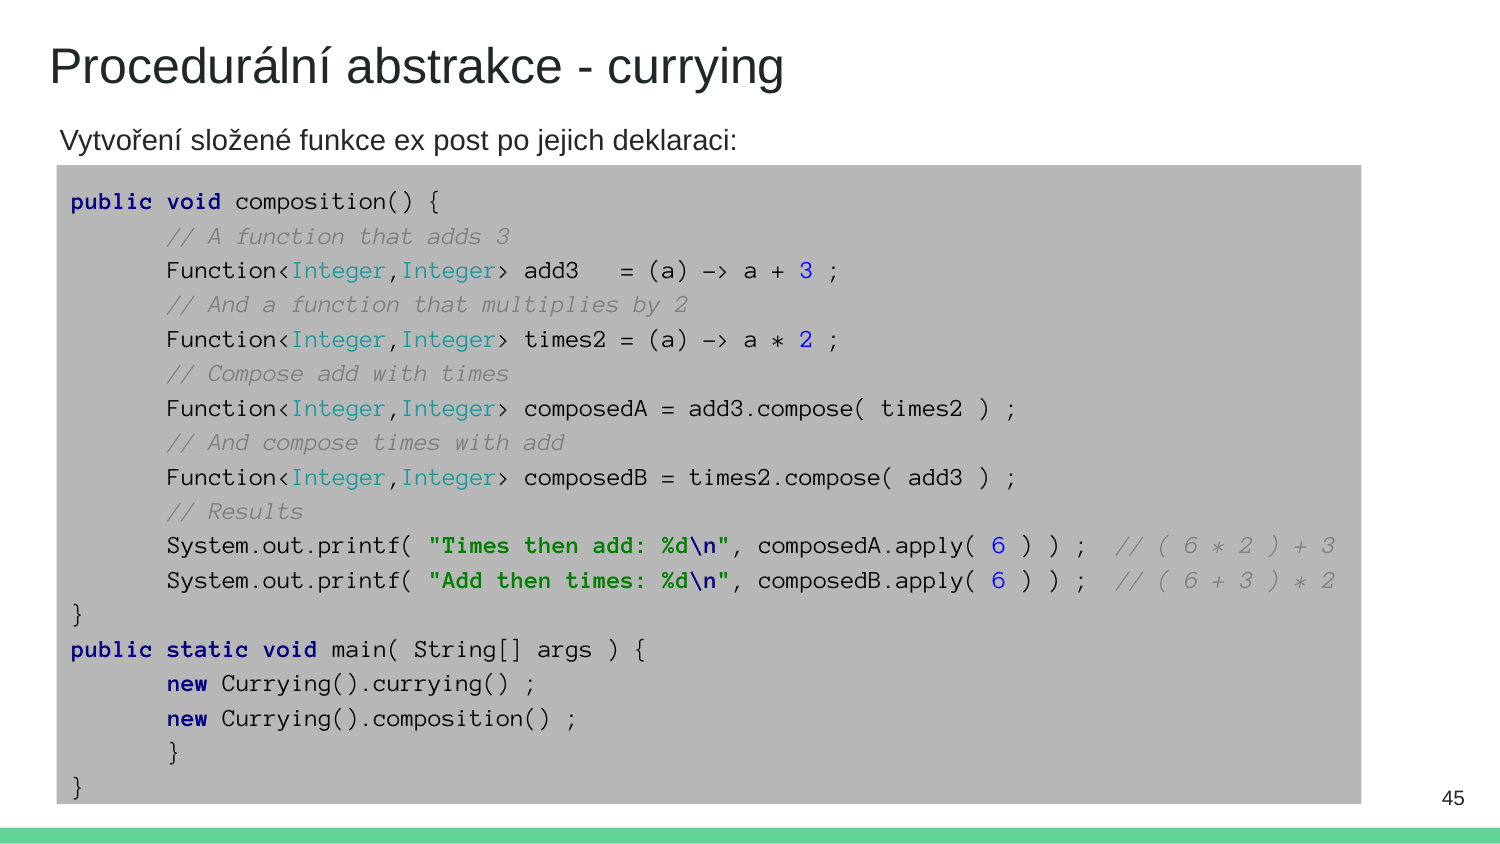

# Procedurální abstrakce - currying
Vytvoření složené funkce ex post po jejich deklaraci:
public void composition() {
       // A function that adds 3
       Function<Integer,Integer> add3   = (a) -> a + 3 ;
       // And a function that multiplies by 2
       Function<Integer,Integer> times2 = (a) -> a * 2 ;
       // Compose add with times
       Function<Integer,Integer> composedA = add3.compose( times2 ) ;
       // And compose times with add
       Function<Integer,Integer> composedB = times2.compose( add3 ) ;
       // Results
       System.out.printf( "Times then add: %d\n", composedA.apply( 6 ) ) ;  // ( 6 * 2 ) + 3
       System.out.printf( "Add then times: %d\n", composedB.apply( 6 ) ) ;  // ( 6 + 3 ) * 2
}
public static void main( String[] args ) {
       new Currying().currying() ;
       new Currying().composition() ;
       }
}

45